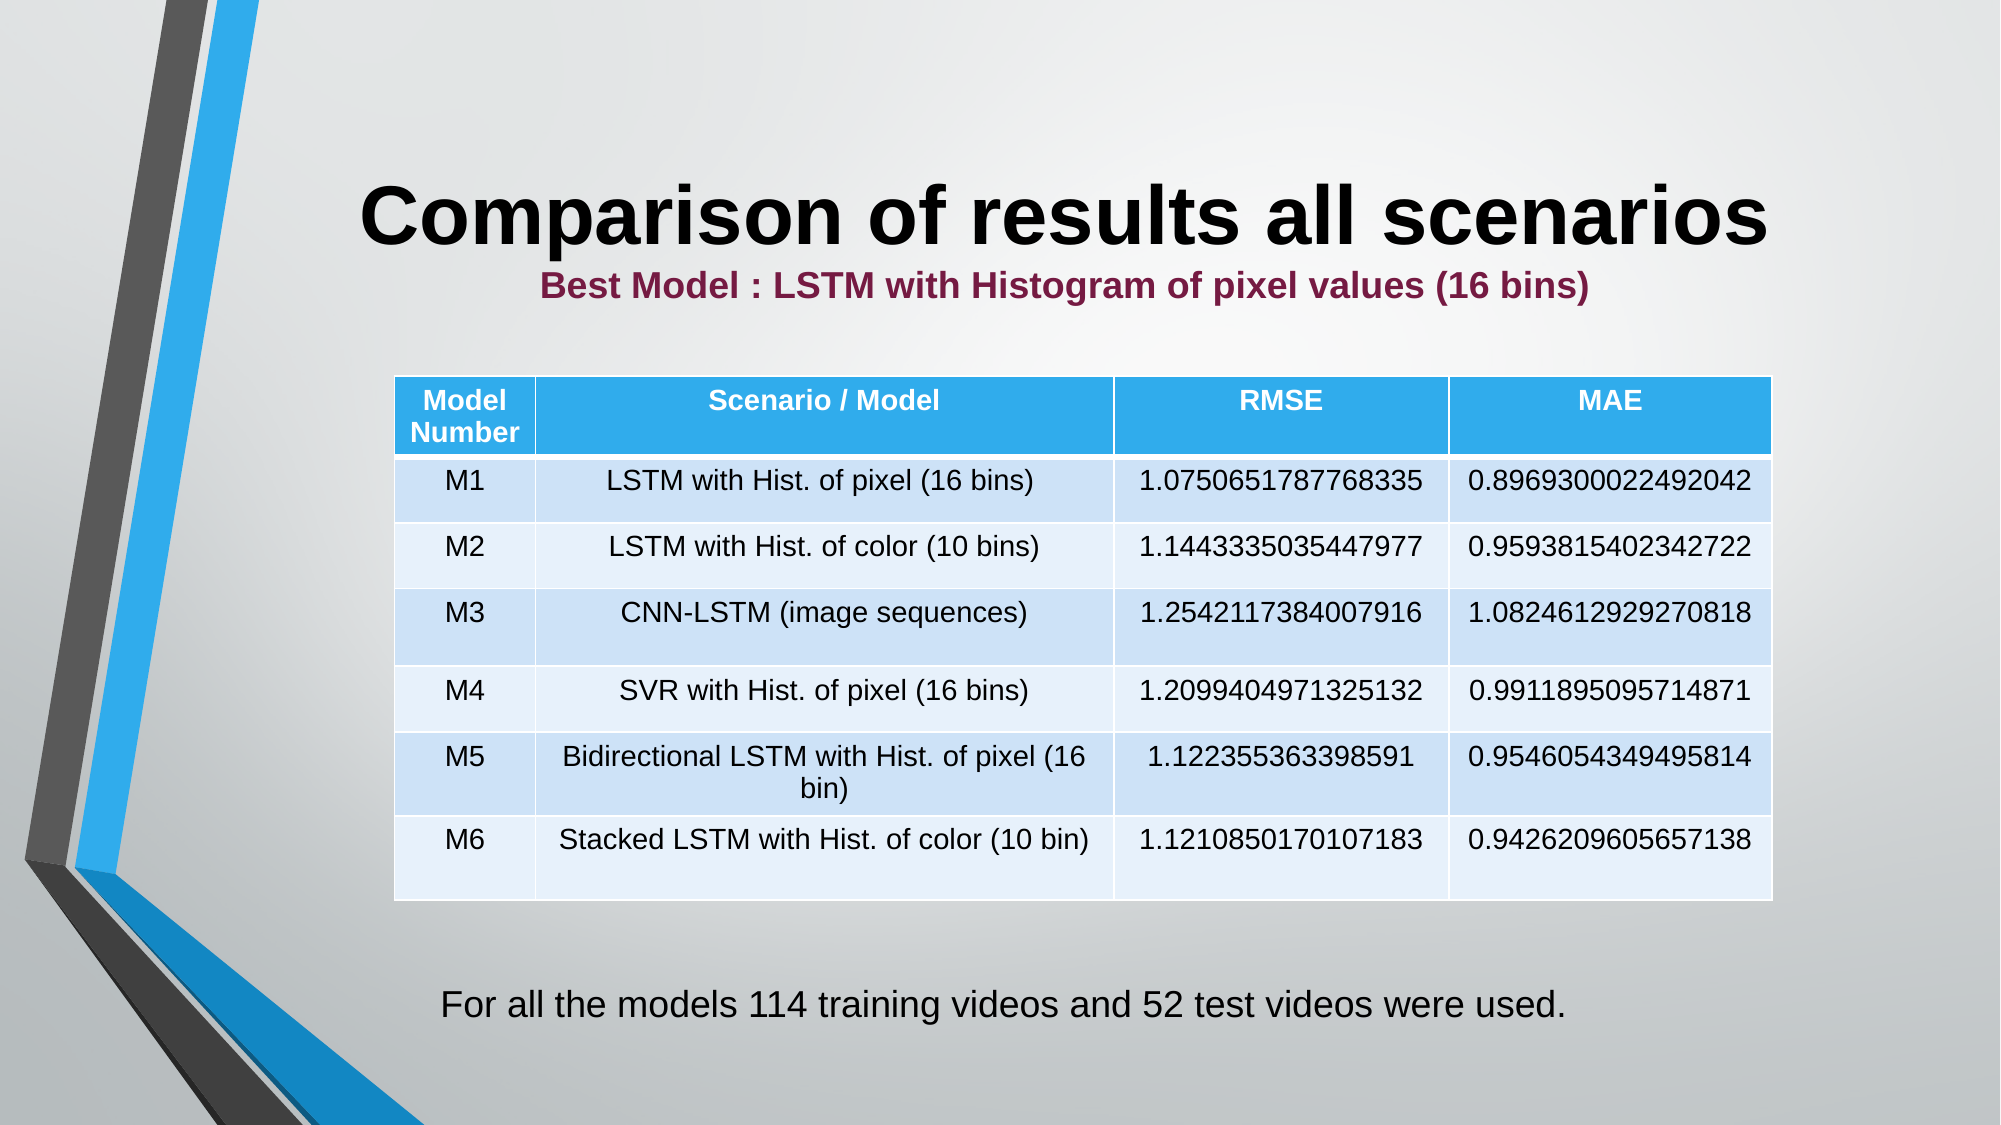

# Comparison of results all scenarios Best Model : LSTM with Histogram of pixel values (16 bins)
| Model Number | Scenario / Model | RMSE | MAE |
| --- | --- | --- | --- |
| M1 | LSTM with Hist. of pixel (16 bins) | 1.0750651787768335 | 0.8969300022492042 |
| M2 | LSTM with Hist. of color (10 bins) | 1.1443335035447977 | 0.9593815402342722 |
| M3 | CNN-LSTM (image sequences) | 1.2542117384007916 | 1.0824612929270818 |
| M4 | SVR with Hist. of pixel (16 bins) | 1.2099404971325132 | 0.9911895095714871 |
| M5 | Bidirectional LSTM with Hist. of pixel (16 bin) | 1.122355363398591 | 0.9546054349495814 |
| M6 | Stacked LSTM with Hist. of color (10 bin) | 1.1210850170107183 | 0.9426209605657138 |
For all the models 114 training videos and 52 test videos were used.